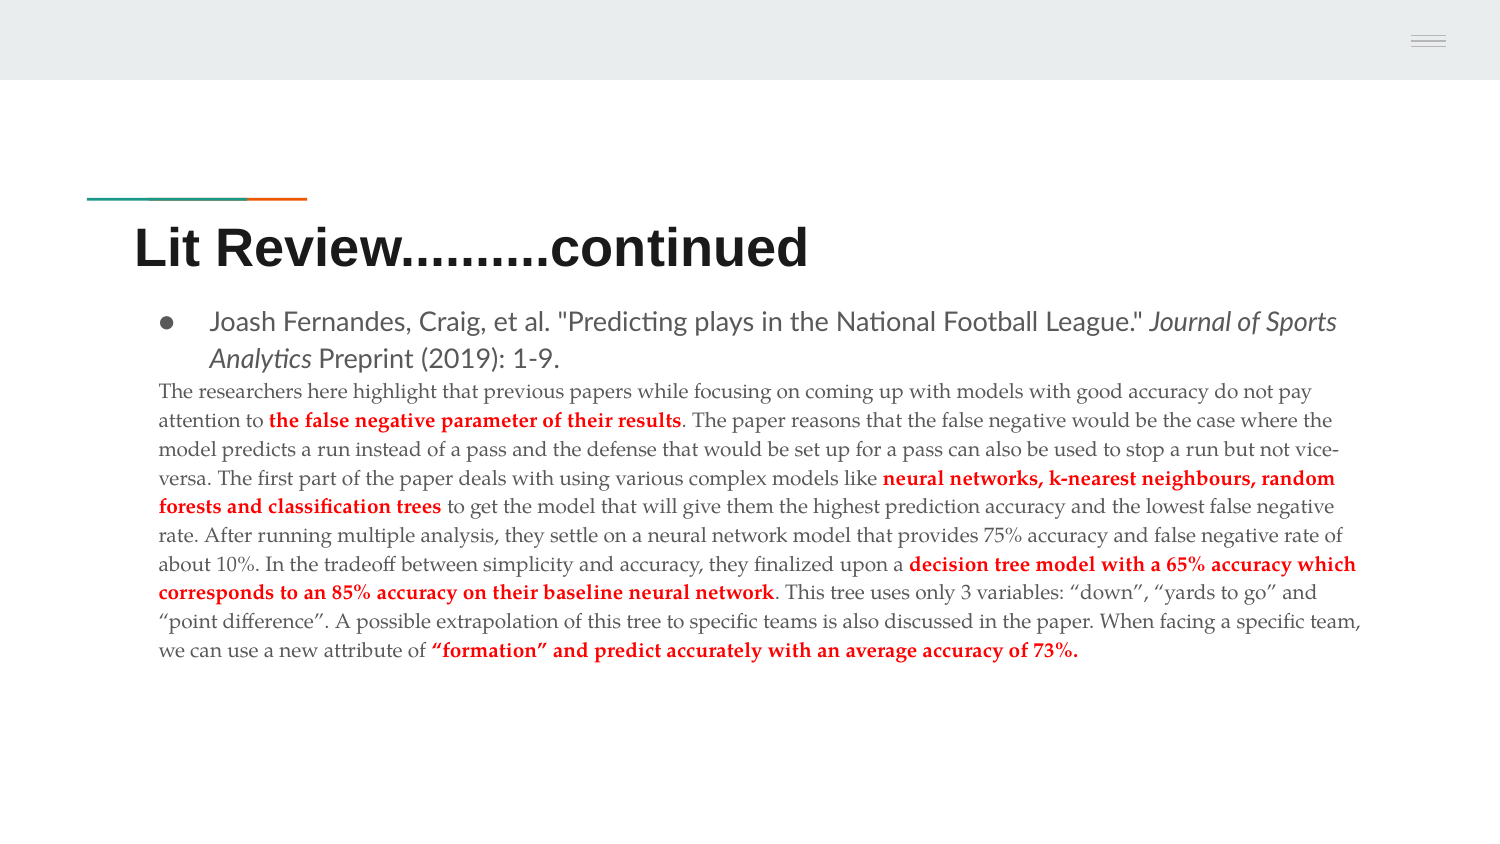

# Lit Review..........continued
Joash Fernandes, Craig, et al. "Predicting plays in the National Football League." Journal of Sports Analytics Preprint (2019): 1-9.
The researchers here highlight that previous papers while focusing on coming up with models with good accuracy do not pay attention to the false negative parameter of their results. The paper reasons that the false negative would be the case where the model predicts a run instead of a pass and the defense that would be set up for a pass can also be used to stop a run but not vice-versa. The first part of the paper deals with using various complex models like neural networks, k-nearest neighbours, random forests and classification trees to get the model that will give them the highest prediction accuracy and the lowest false negative rate. After running multiple analysis, they settle on a neural network model that provides 75% accuracy and false negative rate of about 10%. In the tradeoff between simplicity and accuracy, they finalized upon a decision tree model with a 65% accuracy which corresponds to an 85% accuracy on their baseline neural network. This tree uses only 3 variables: “down”, “yards to go” and “point difference”. A possible extrapolation of this tree to specific teams is also discussed in the paper. When facing a specific team, we can use a new attribute of “formation” and predict accurately with an average accuracy of 73%.